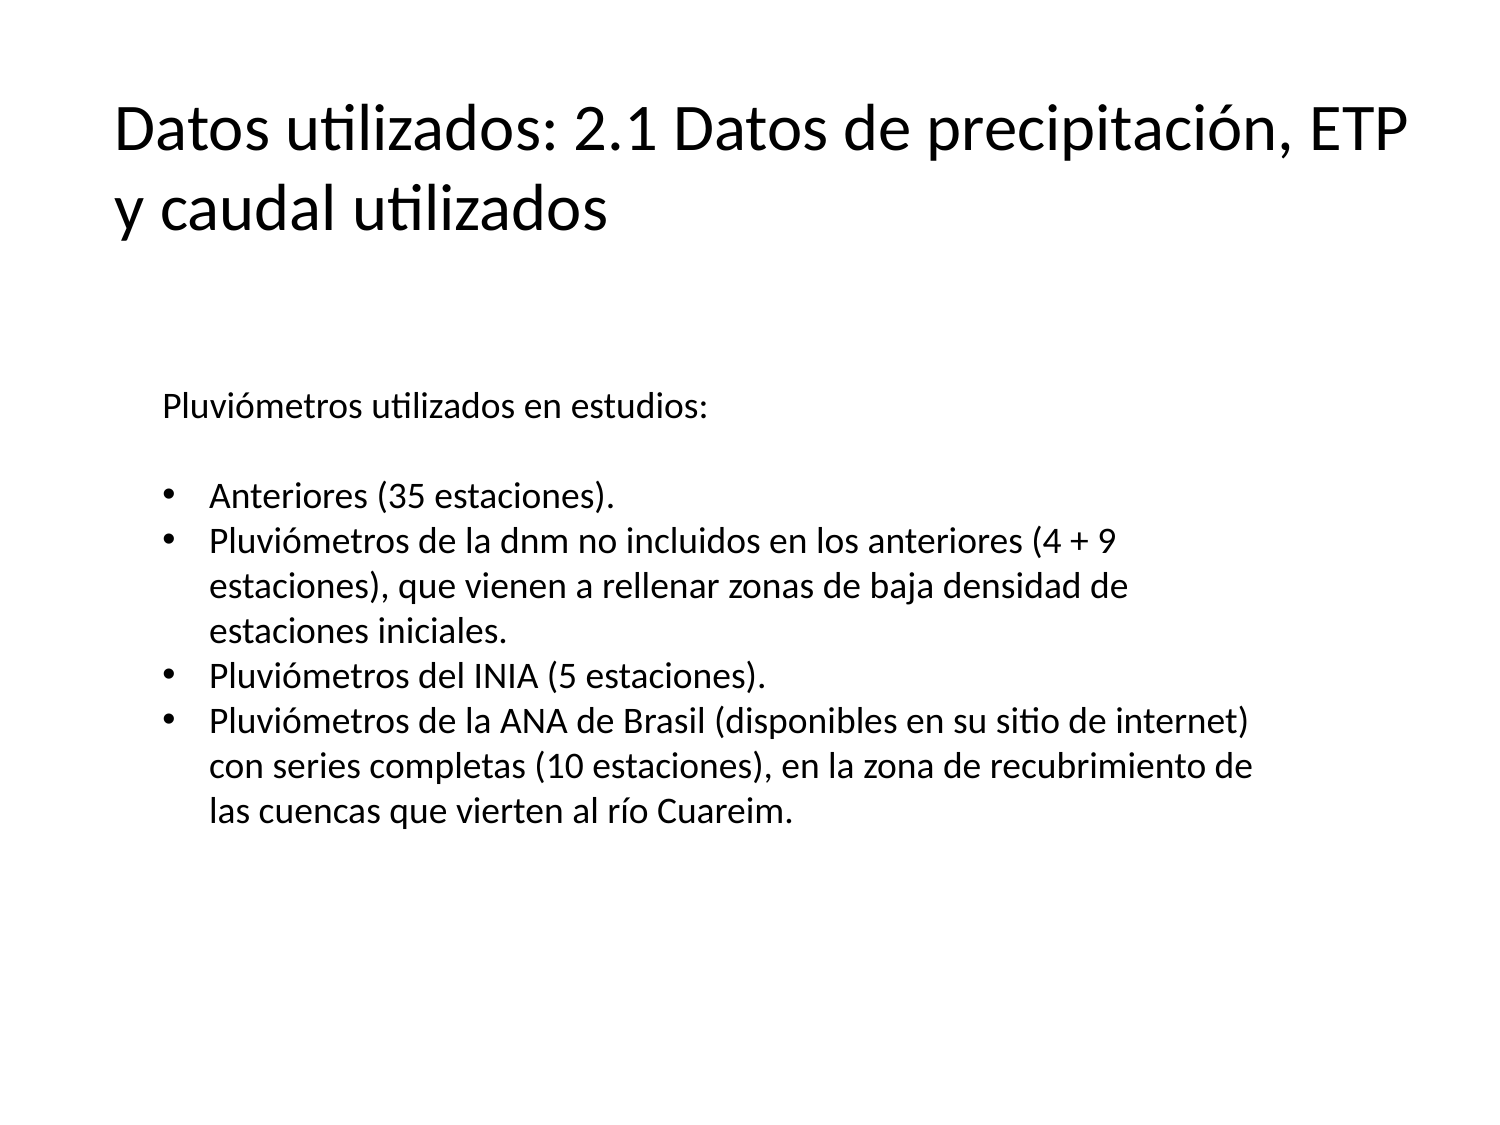

Datos utilizados: 2.1 Datos de precipitación, ETP y caudal utilizados
Pluviómetros utilizados en estudios:

Anteriores (35 estaciones).
Pluviómetros de la dnm no incluidos en los anteriores (4 + 9 estaciones), que vienen a rellenar zonas de baja densidad de estaciones iniciales.
Pluviómetros del INIA (5 estaciones).
Pluviómetros de la ANA de Brasil (disponibles en su sitio de internet) con series completas (10 estaciones), en la zona de recubrimiento de las cuencas que vierten al río Cuareim.